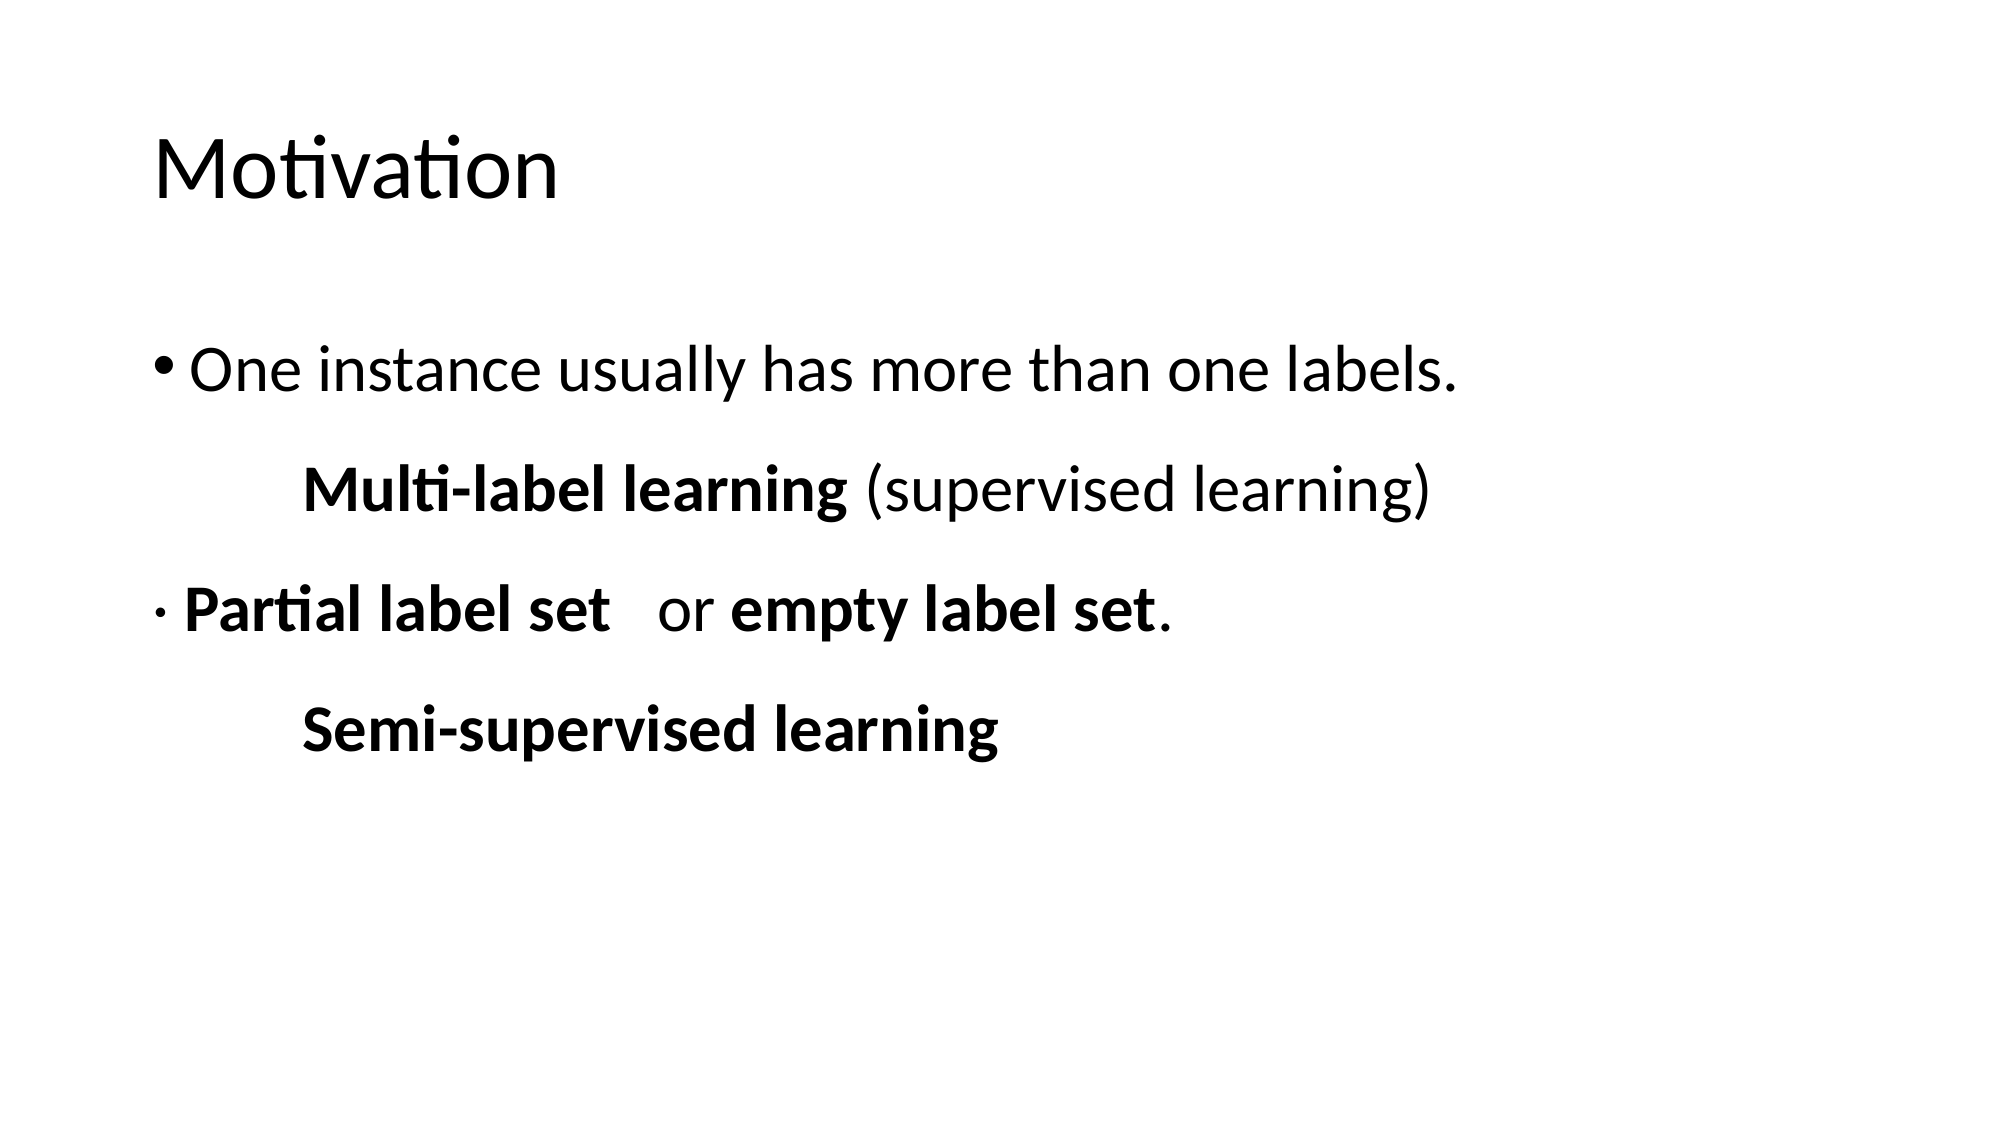

# Motivation
One instance usually has more than one labels.
	Multi-label learning (supervised learning)
· Partial label set   or empty label set.
	Semi-supervised learning